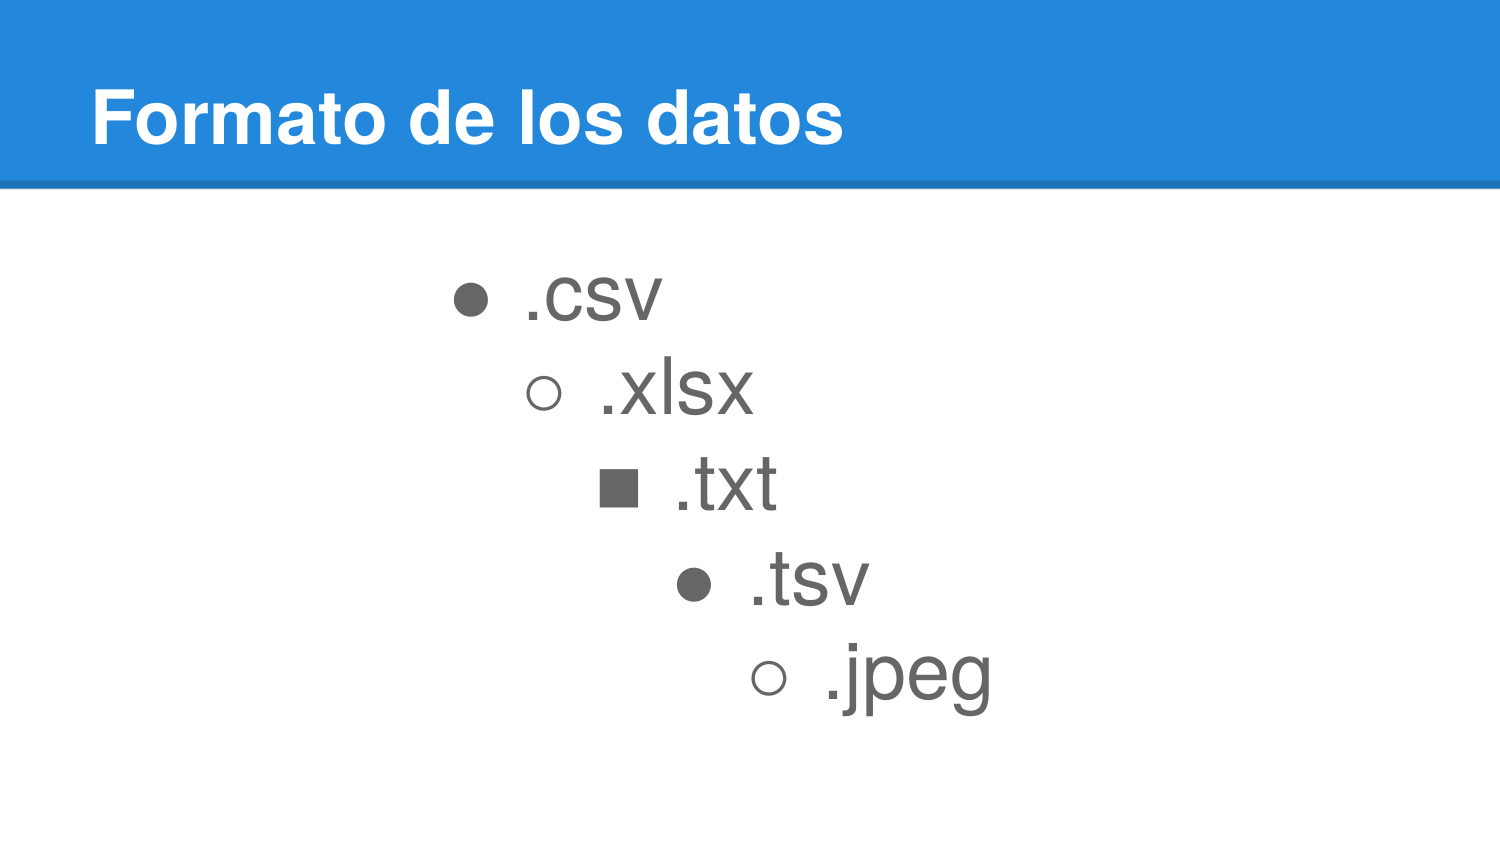

# Formato de los datos
.csv
.xlsx
.txt
.tsv
.jpeg